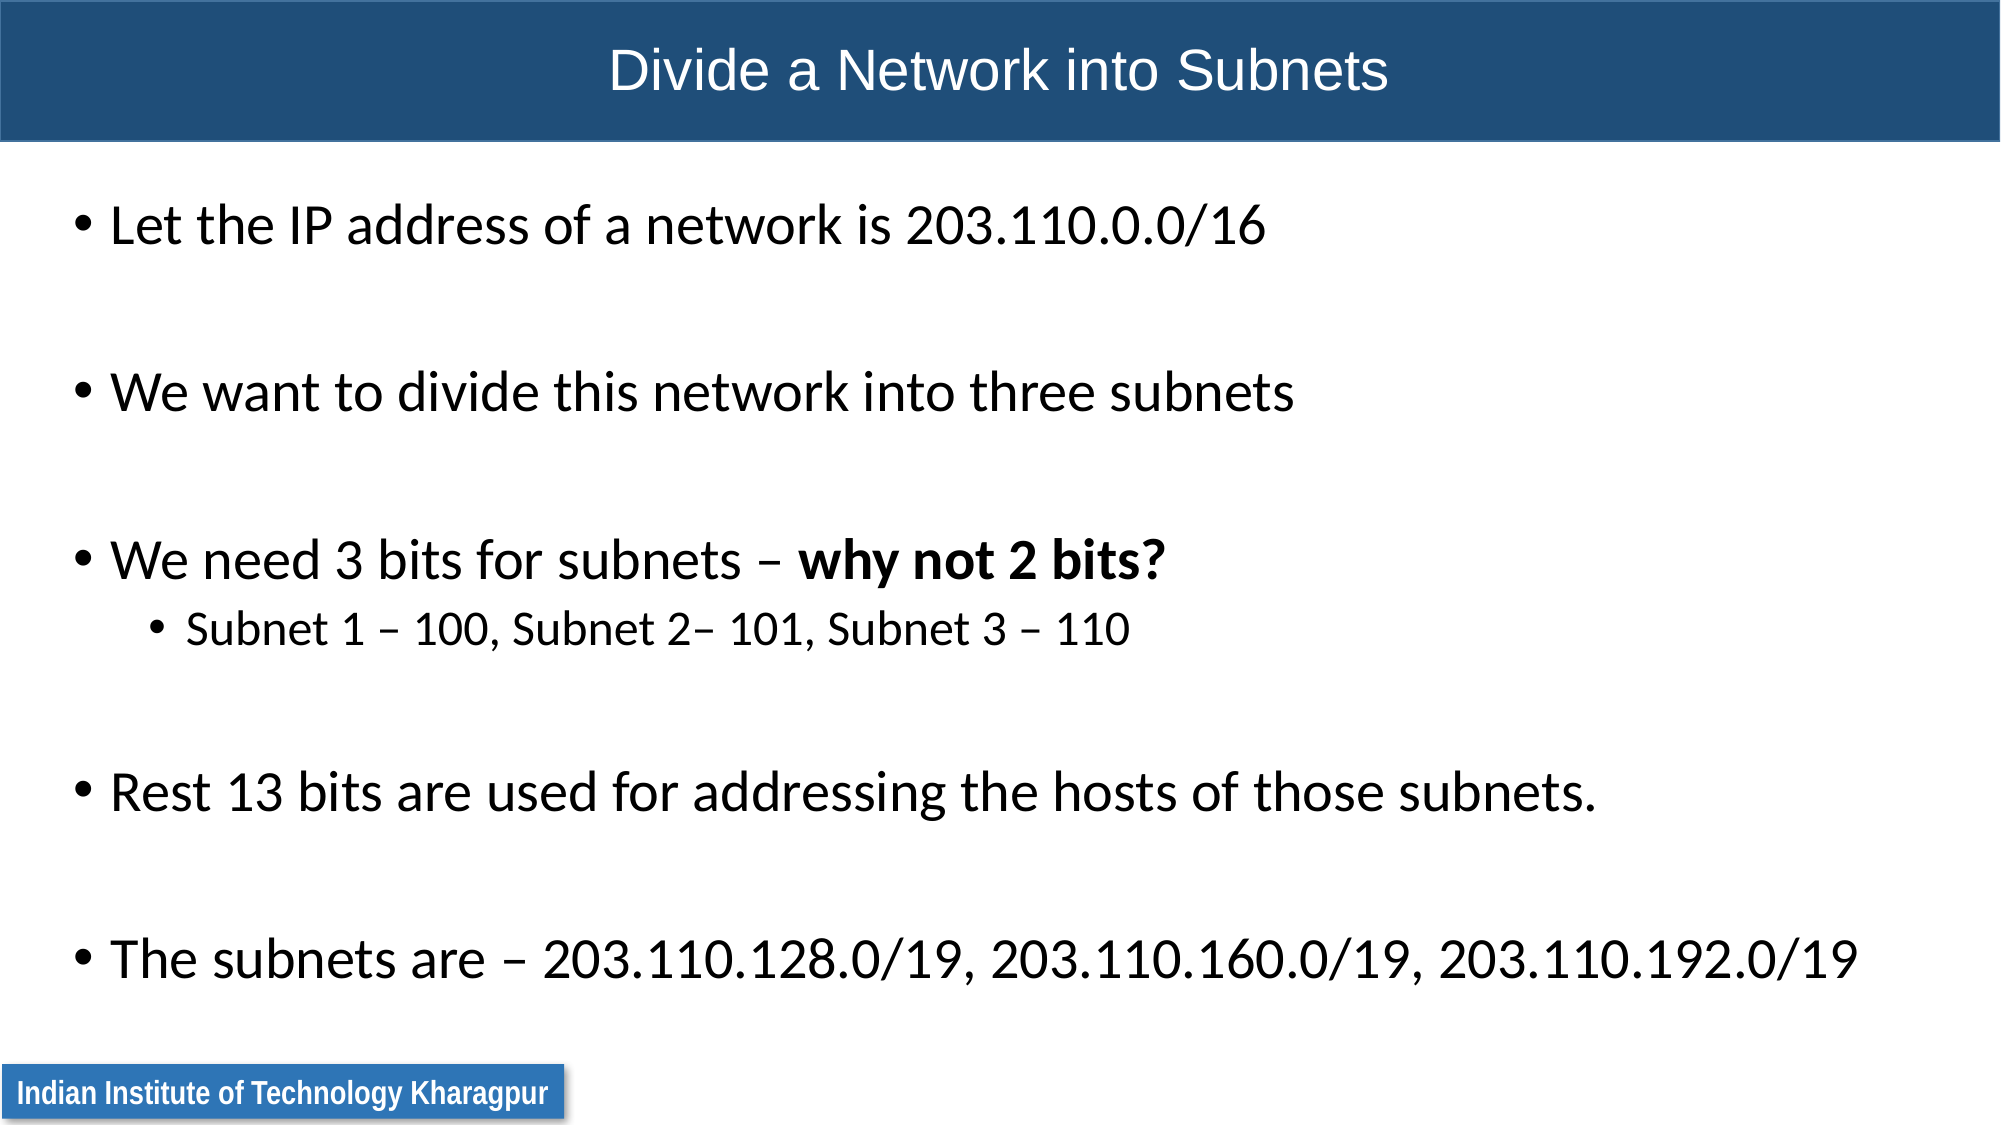

# Divide a Network into Subnets
Let the IP address of a network is 203.110.0.0/16

We want to divide this network into three subnets

We need 3 bits for subnets – why not 2 bits?
Subnet 1 – 100, Subnet 2– 101, Subnet 3 – 110

Rest 13 bits are used for addressing the hosts of those subnets.

The subnets are – 203.110.128.0/19, 203.110.160.0/19, 203.110.192.0/19